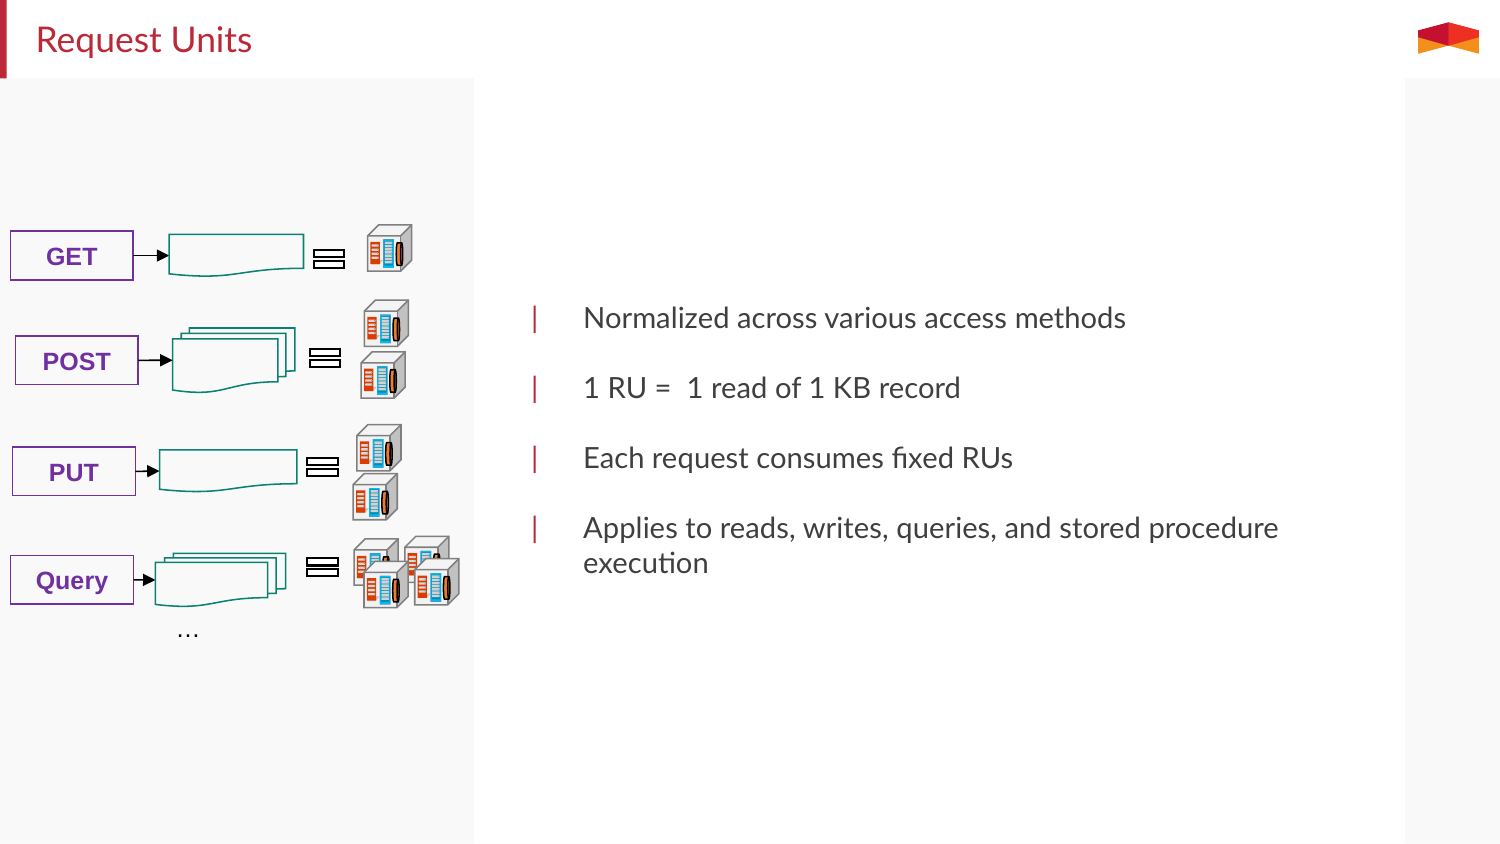

# Request Units

Normalized across various access methods

1 RU =  1 read of 1 KB record

Each request consumes fixed RUs

Applies to reads, writes, queries, and stored procedure execution

GET

POST

PUT

Query

…